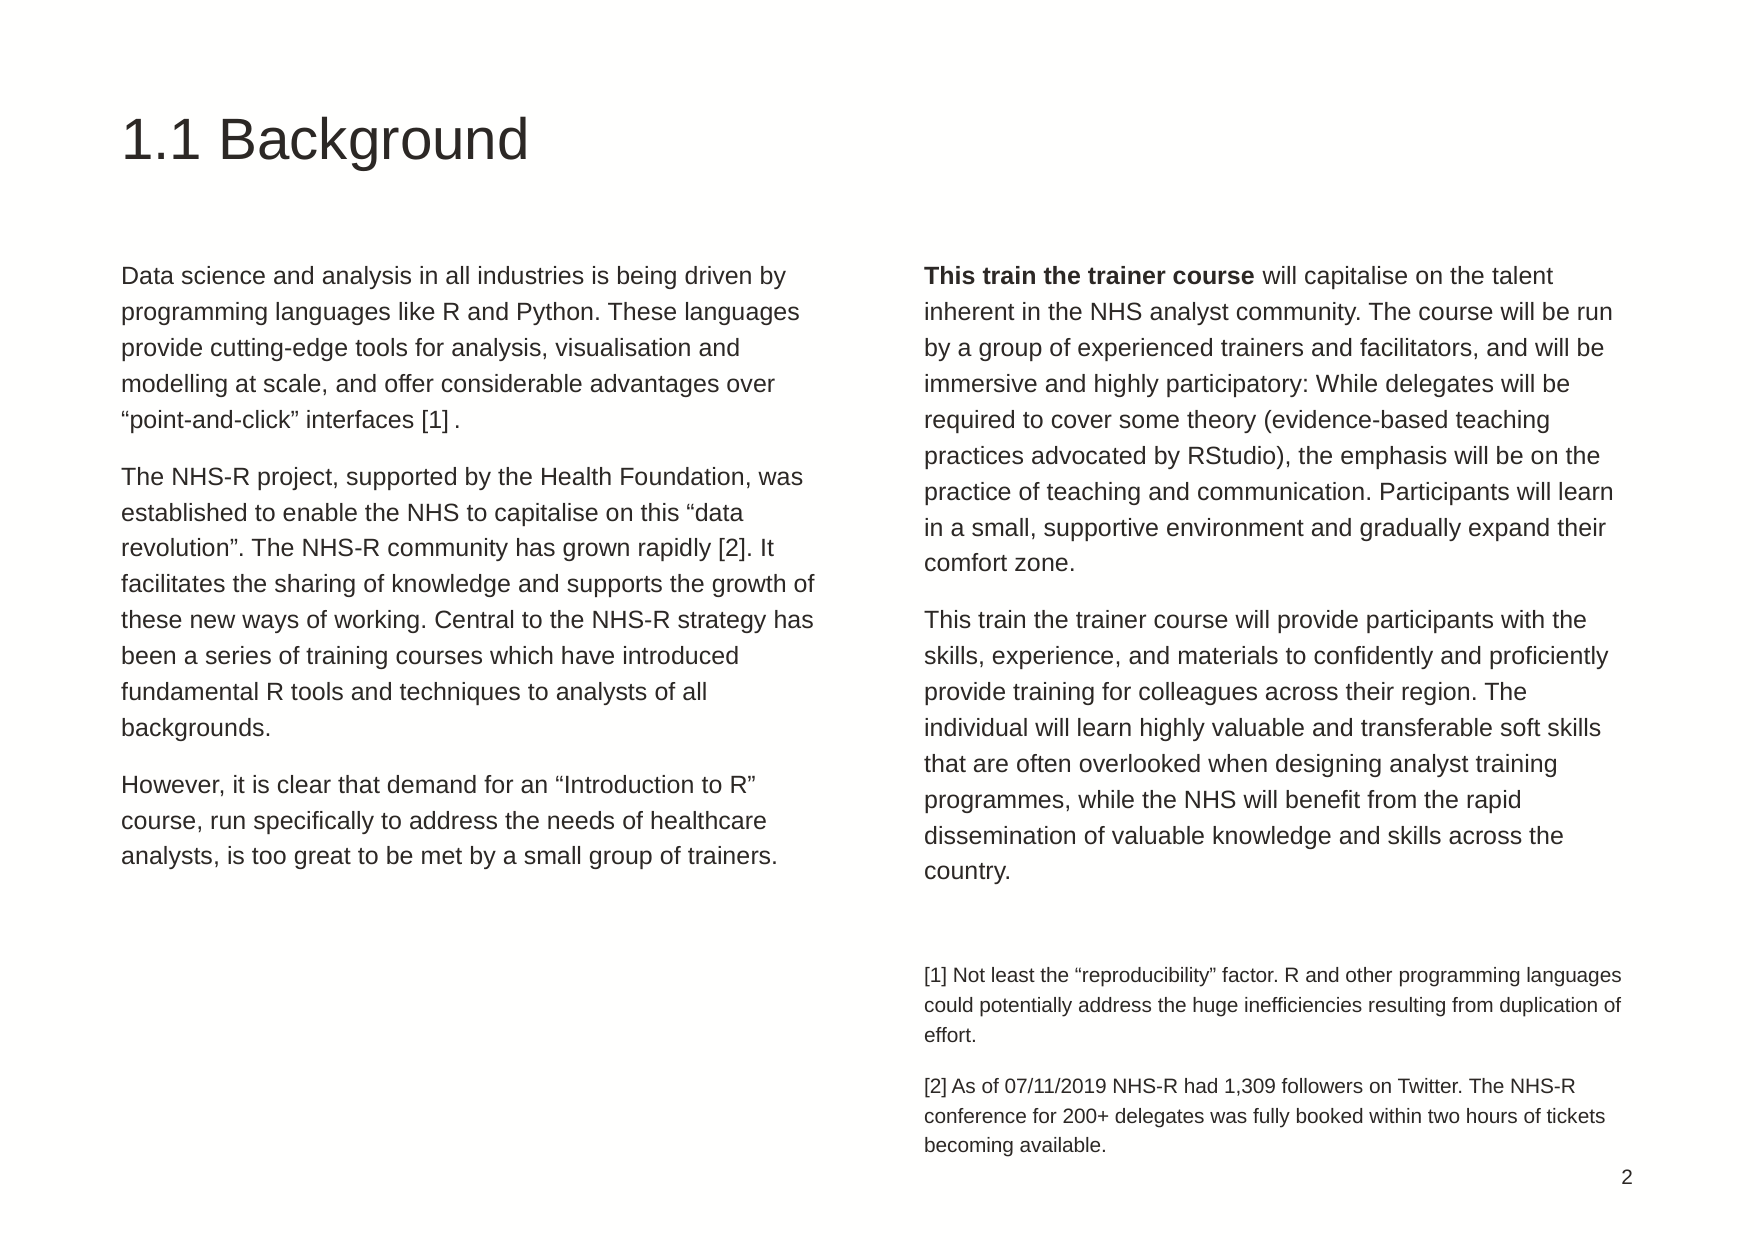

# 1.1 Background
Data science and analysis in all industries is being driven by programming languages like R and Python. These languages provide cutting-edge tools for analysis, visualisation and modelling at scale, and offer considerable advantages over “point-and-click” interfaces [1] .
The NHS-R project, supported by the Health Foundation, was established to enable the NHS to capitalise on this “data revolution”. The NHS-R community has grown rapidly [2]. It facilitates the sharing of knowledge and supports the growth of these new ways of working. Central to the NHS-R strategy has been a series of training courses which have introduced fundamental R tools and techniques to analysts of all backgrounds.
However, it is clear that demand for an “Introduction to R” course, run specifically to address the needs of healthcare analysts, is too great to be met by a small group of trainers.
This train the trainer course will capitalise on the talent inherent in the NHS analyst community. The course will be run by a group of experienced trainers and facilitators, and will be immersive and highly participatory: While delegates will be required to cover some theory (evidence-based teaching practices advocated by RStudio), the emphasis will be on the practice of teaching and communication. Participants will learn in a small, supportive environment and gradually expand their comfort zone.
This train the trainer course will provide participants with the skills, experience, and materials to confidently and proficiently provide training for colleagues across their region. The individual will learn highly valuable and transferable soft skills that are often overlooked when designing analyst training programmes, while the NHS will benefit from the rapid dissemination of valuable knowledge and skills across the country.

[1] Not least the “reproducibility” factor. R and other programming languages could potentially address the huge inefficiencies resulting from duplication of effort.
[2] As of 07/11/2019 NHS-R had 1,309 followers on Twitter. The NHS-R conference for 200+ delegates was fully booked within two hours of tickets becoming available.
2